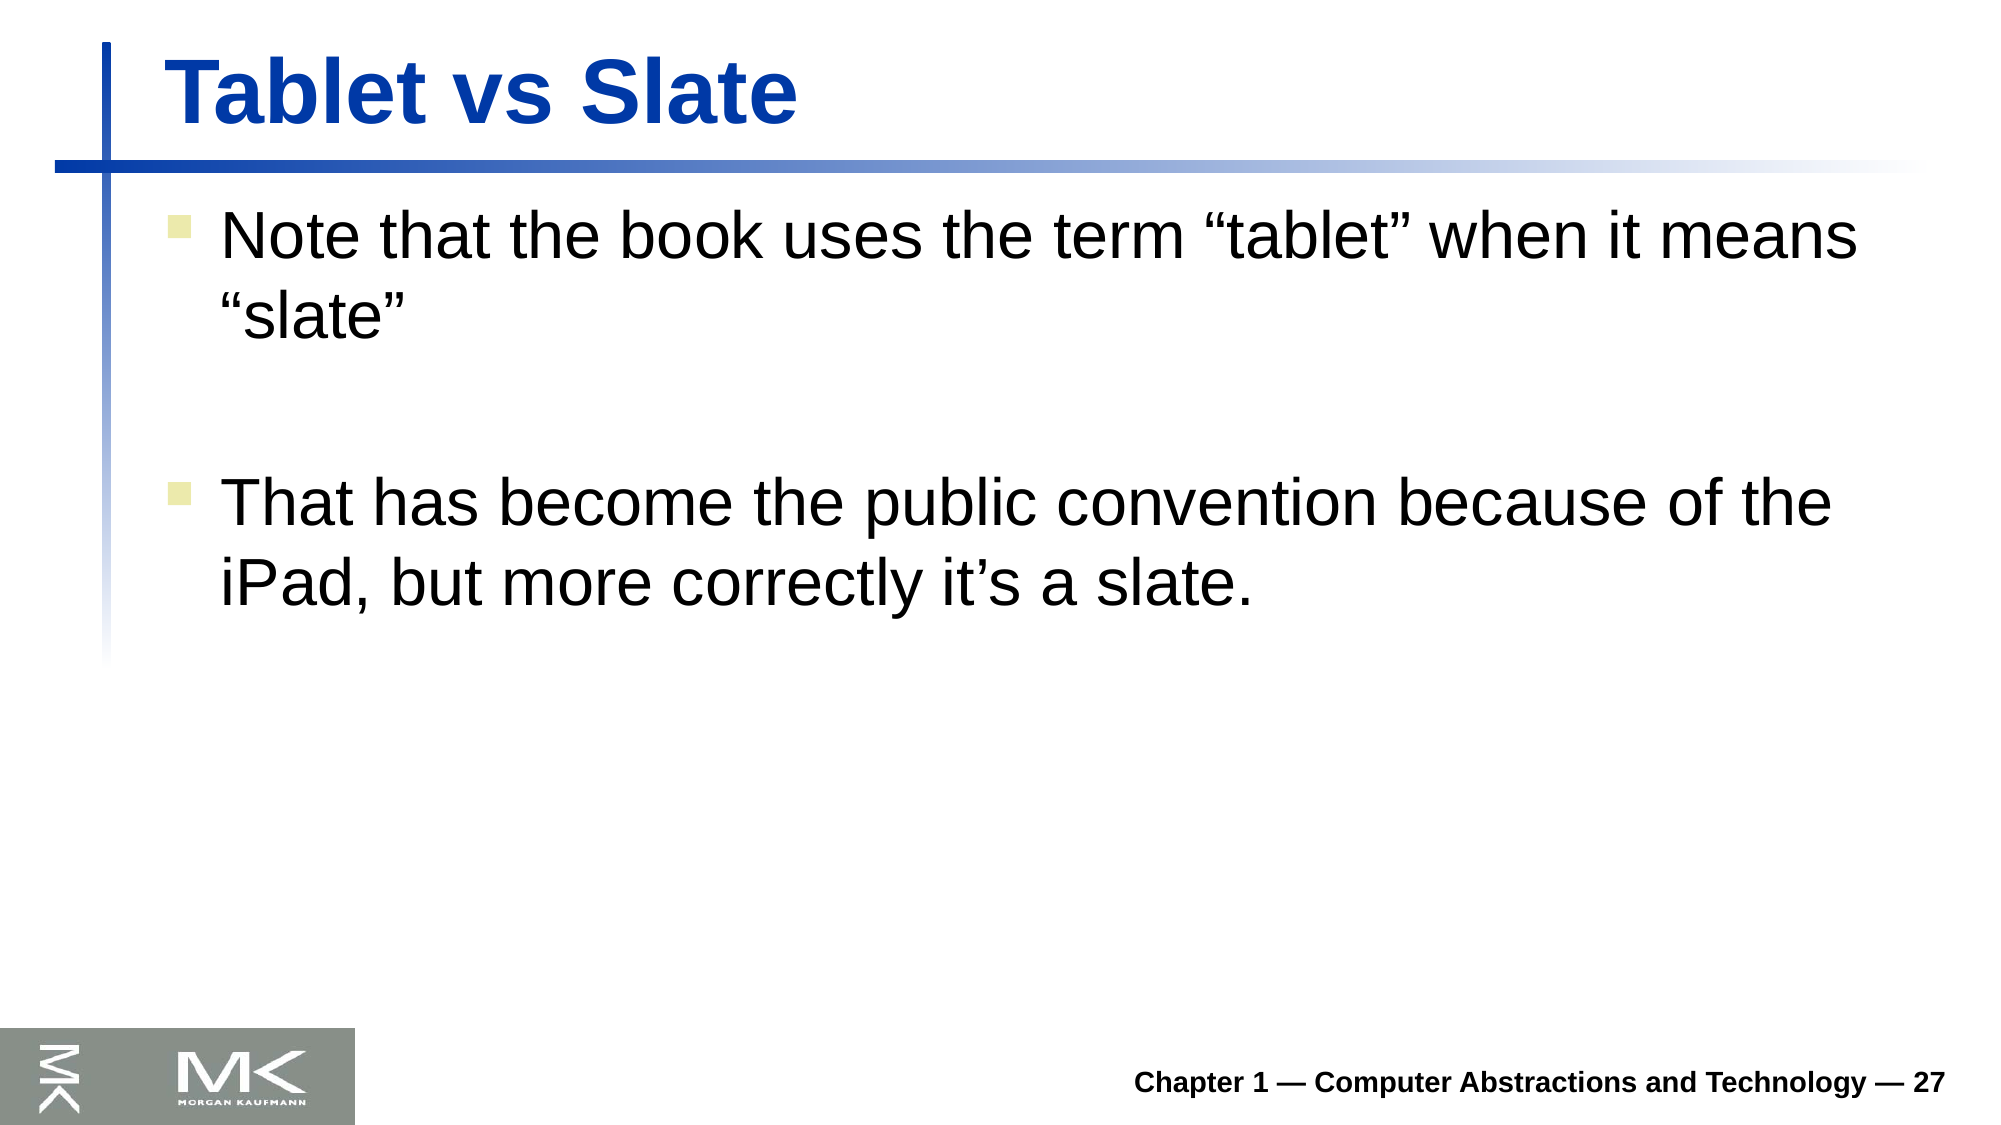

# Tablet vs Slate
Note that the book uses the term “tablet” when it means “slate”

That has become the public convention because of the iPad, but more correctly it’s a slate.
Chapter 1 — Computer Abstractions and Technology — 27